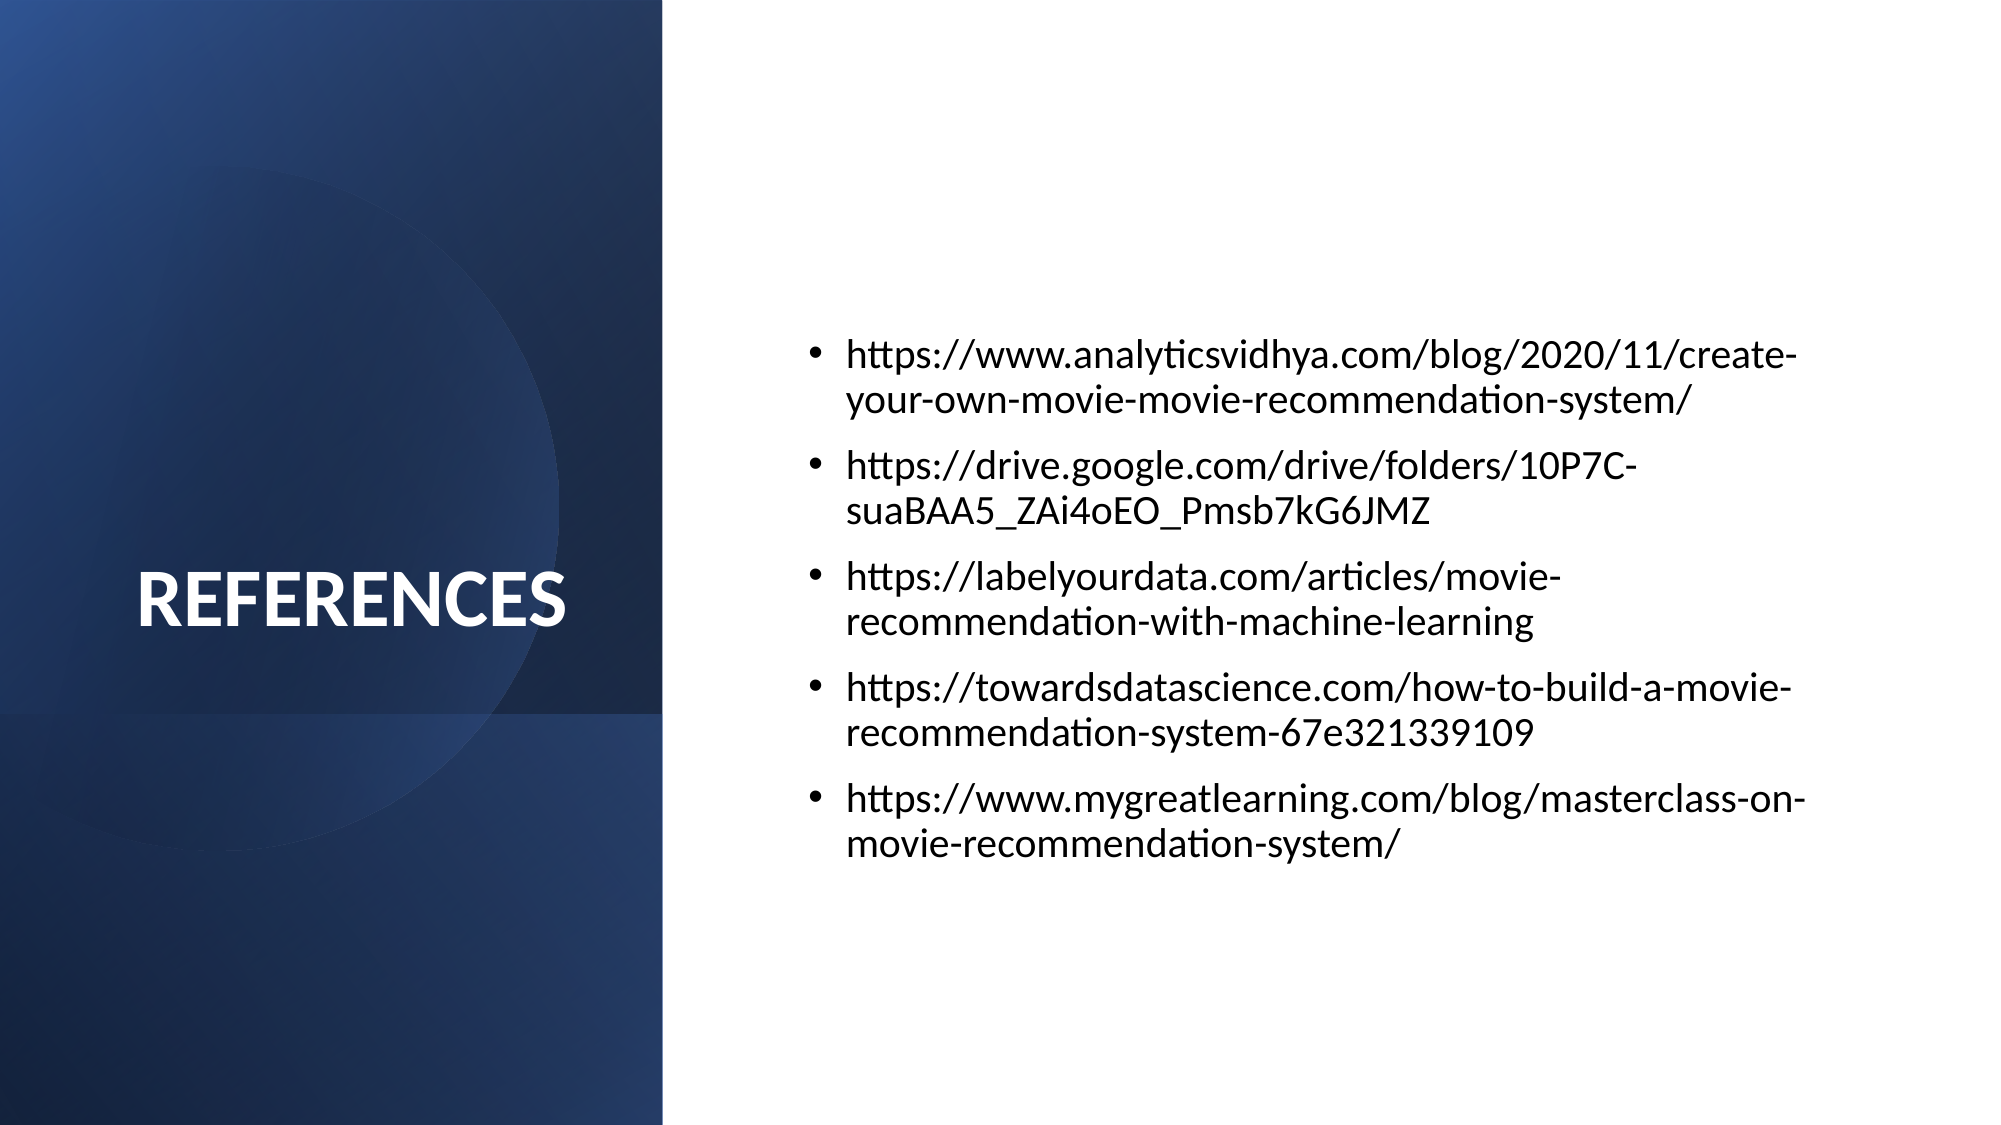

# REFERENCES

https://www.analyticsvidhya.com/blog/2020/11/create-your-own-movie-movie-recommendation-system/
https://drive.google.com/drive/folders/10P7C-suaBAA5_ZAi4oEO_Pmsb7kG6JMZ
https://labelyourdata.com/articles/movie-recommendation-with-machine-learning
https://towardsdatascience.com/how-to-build-a-movie-recommendation-system-67e321339109
https://www.mygreatlearning.com/blog/masterclass-on-movie-recommendation-system/